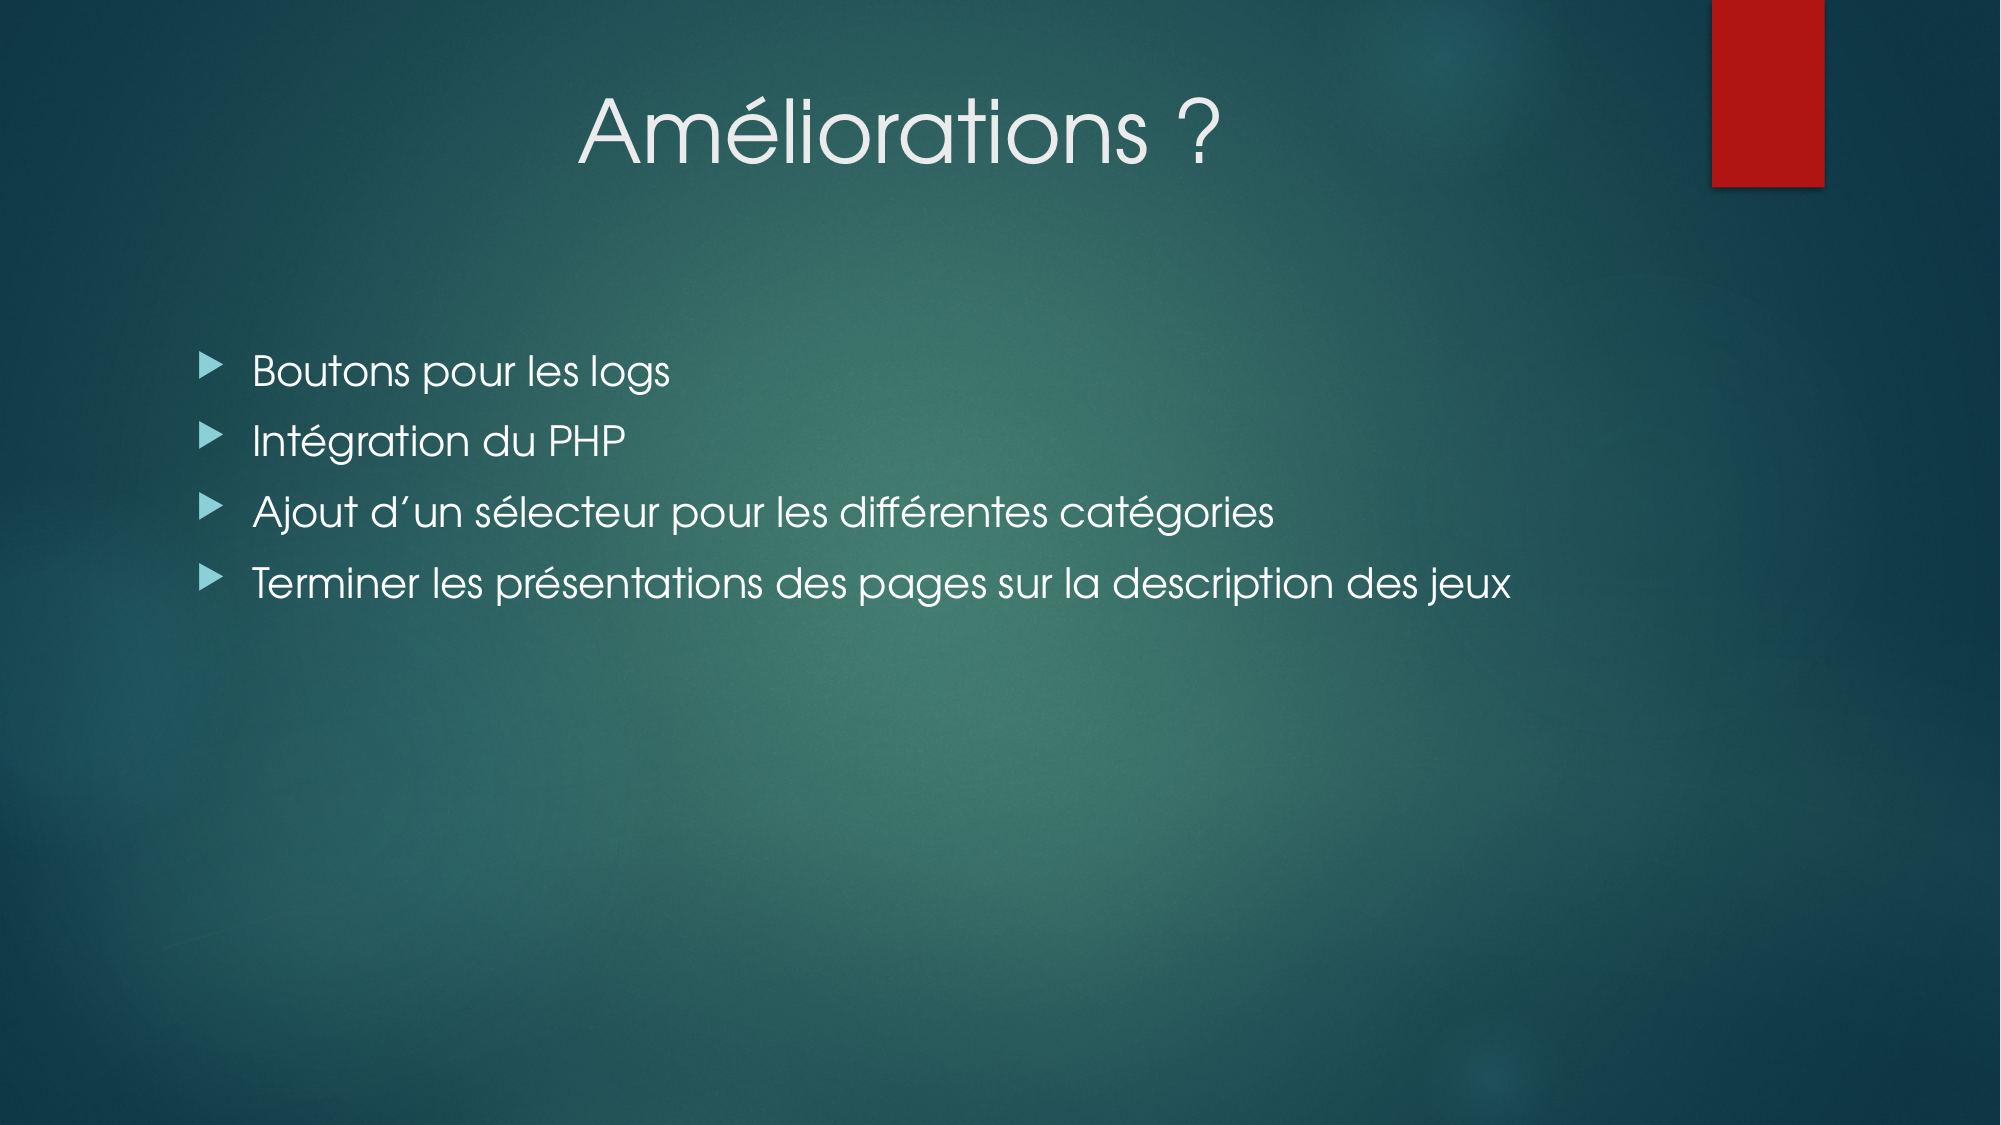

# Améliorations ?
Boutons pour les logs
Intégration du PHP
Ajout d’un sélecteur pour les différentes catégories
Terminer les présentations des pages sur la description des jeux